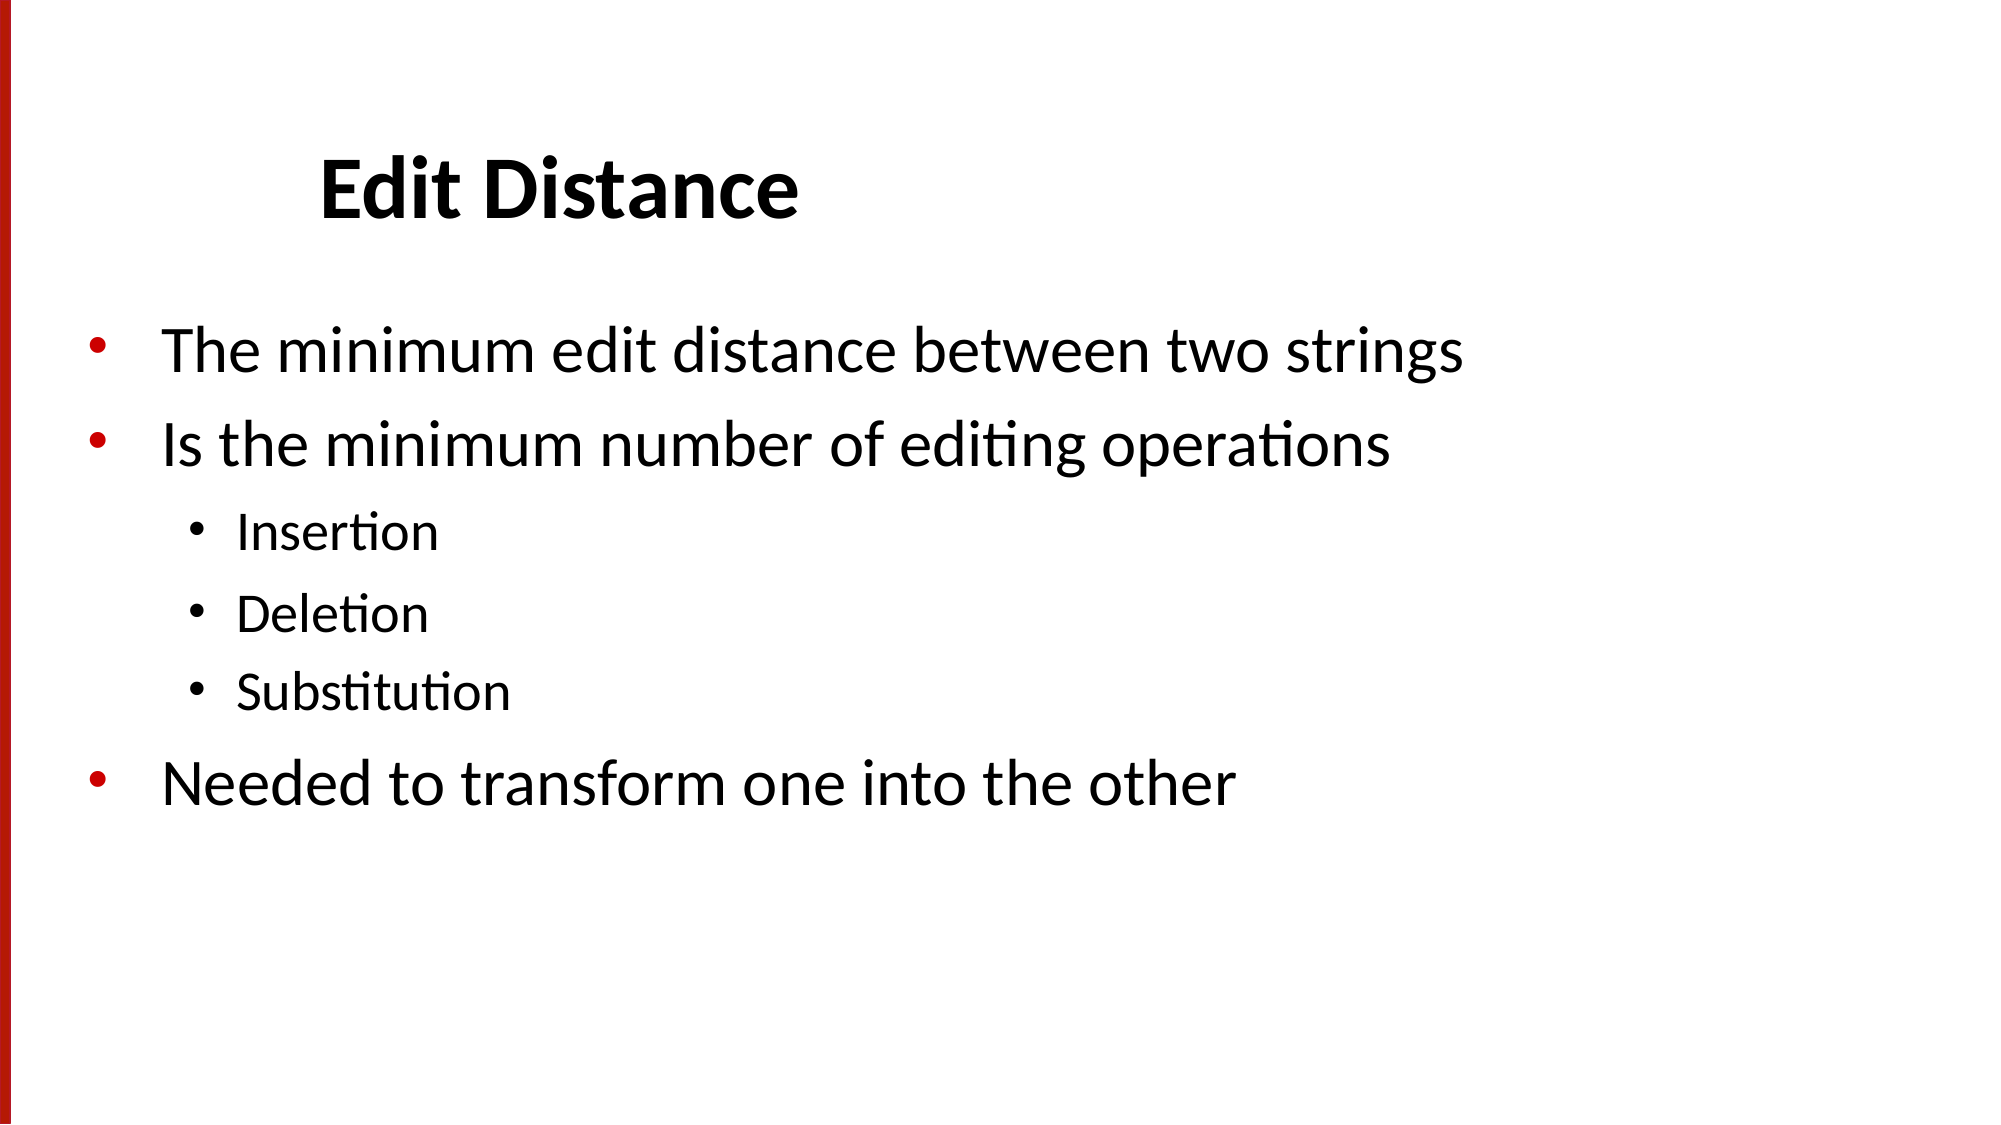

# Edit Distance
The minimum edit distance between two strings
Is the minimum number of editing operations
Insertion
Deletion
Substitution
Needed to transform one into the other